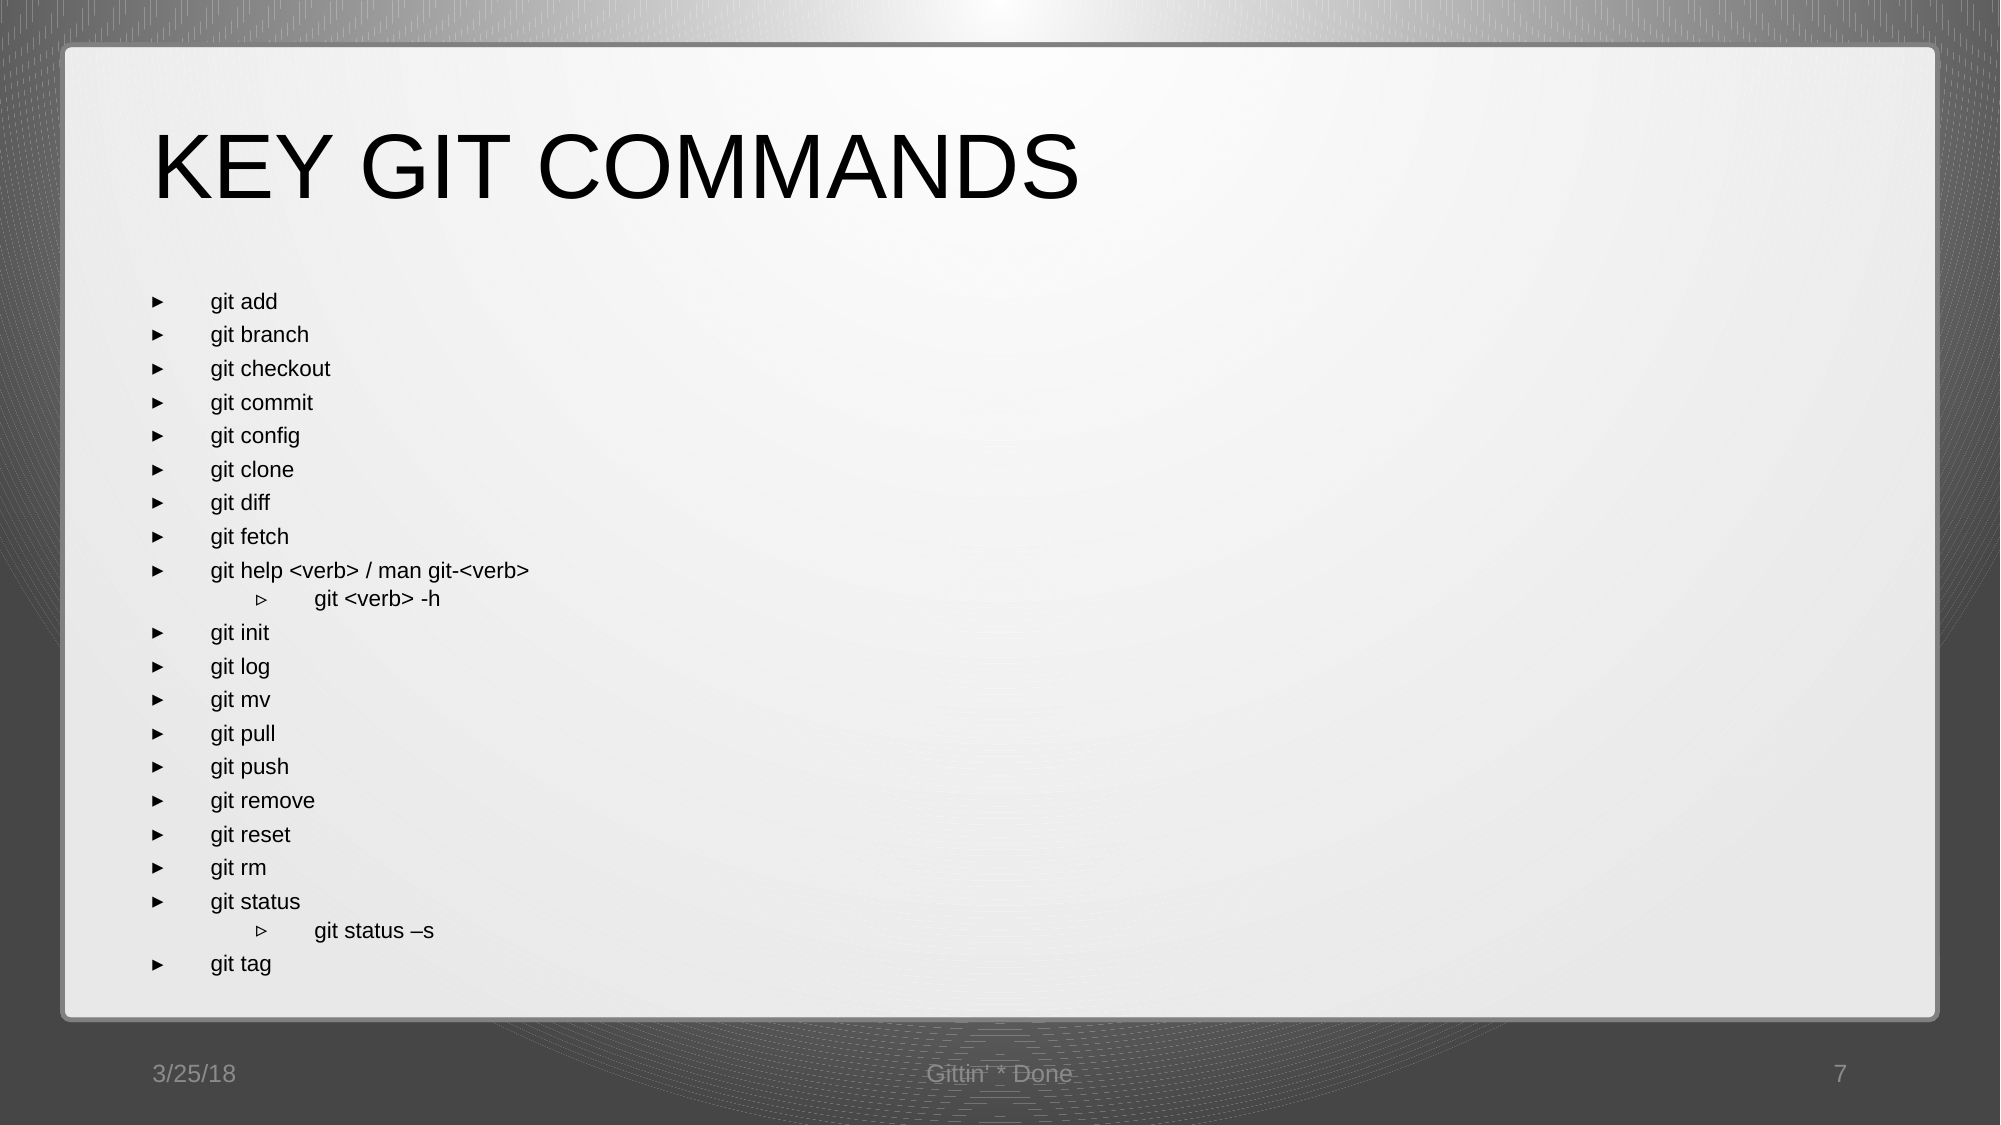

# KEY GIT COMMANDS
 git add
 git branch
 git checkout
 git commit
 git config
 git clone
 git diff
 git fetch
 git help <verb> / man git-<verb>
 git <verb> -h
 git init
 git log
 git mv
 git pull
 git push
 git remove
 git reset
 git rm
 git status
 git status –s
 git tag

3/25/18
Gittin' * Done
7